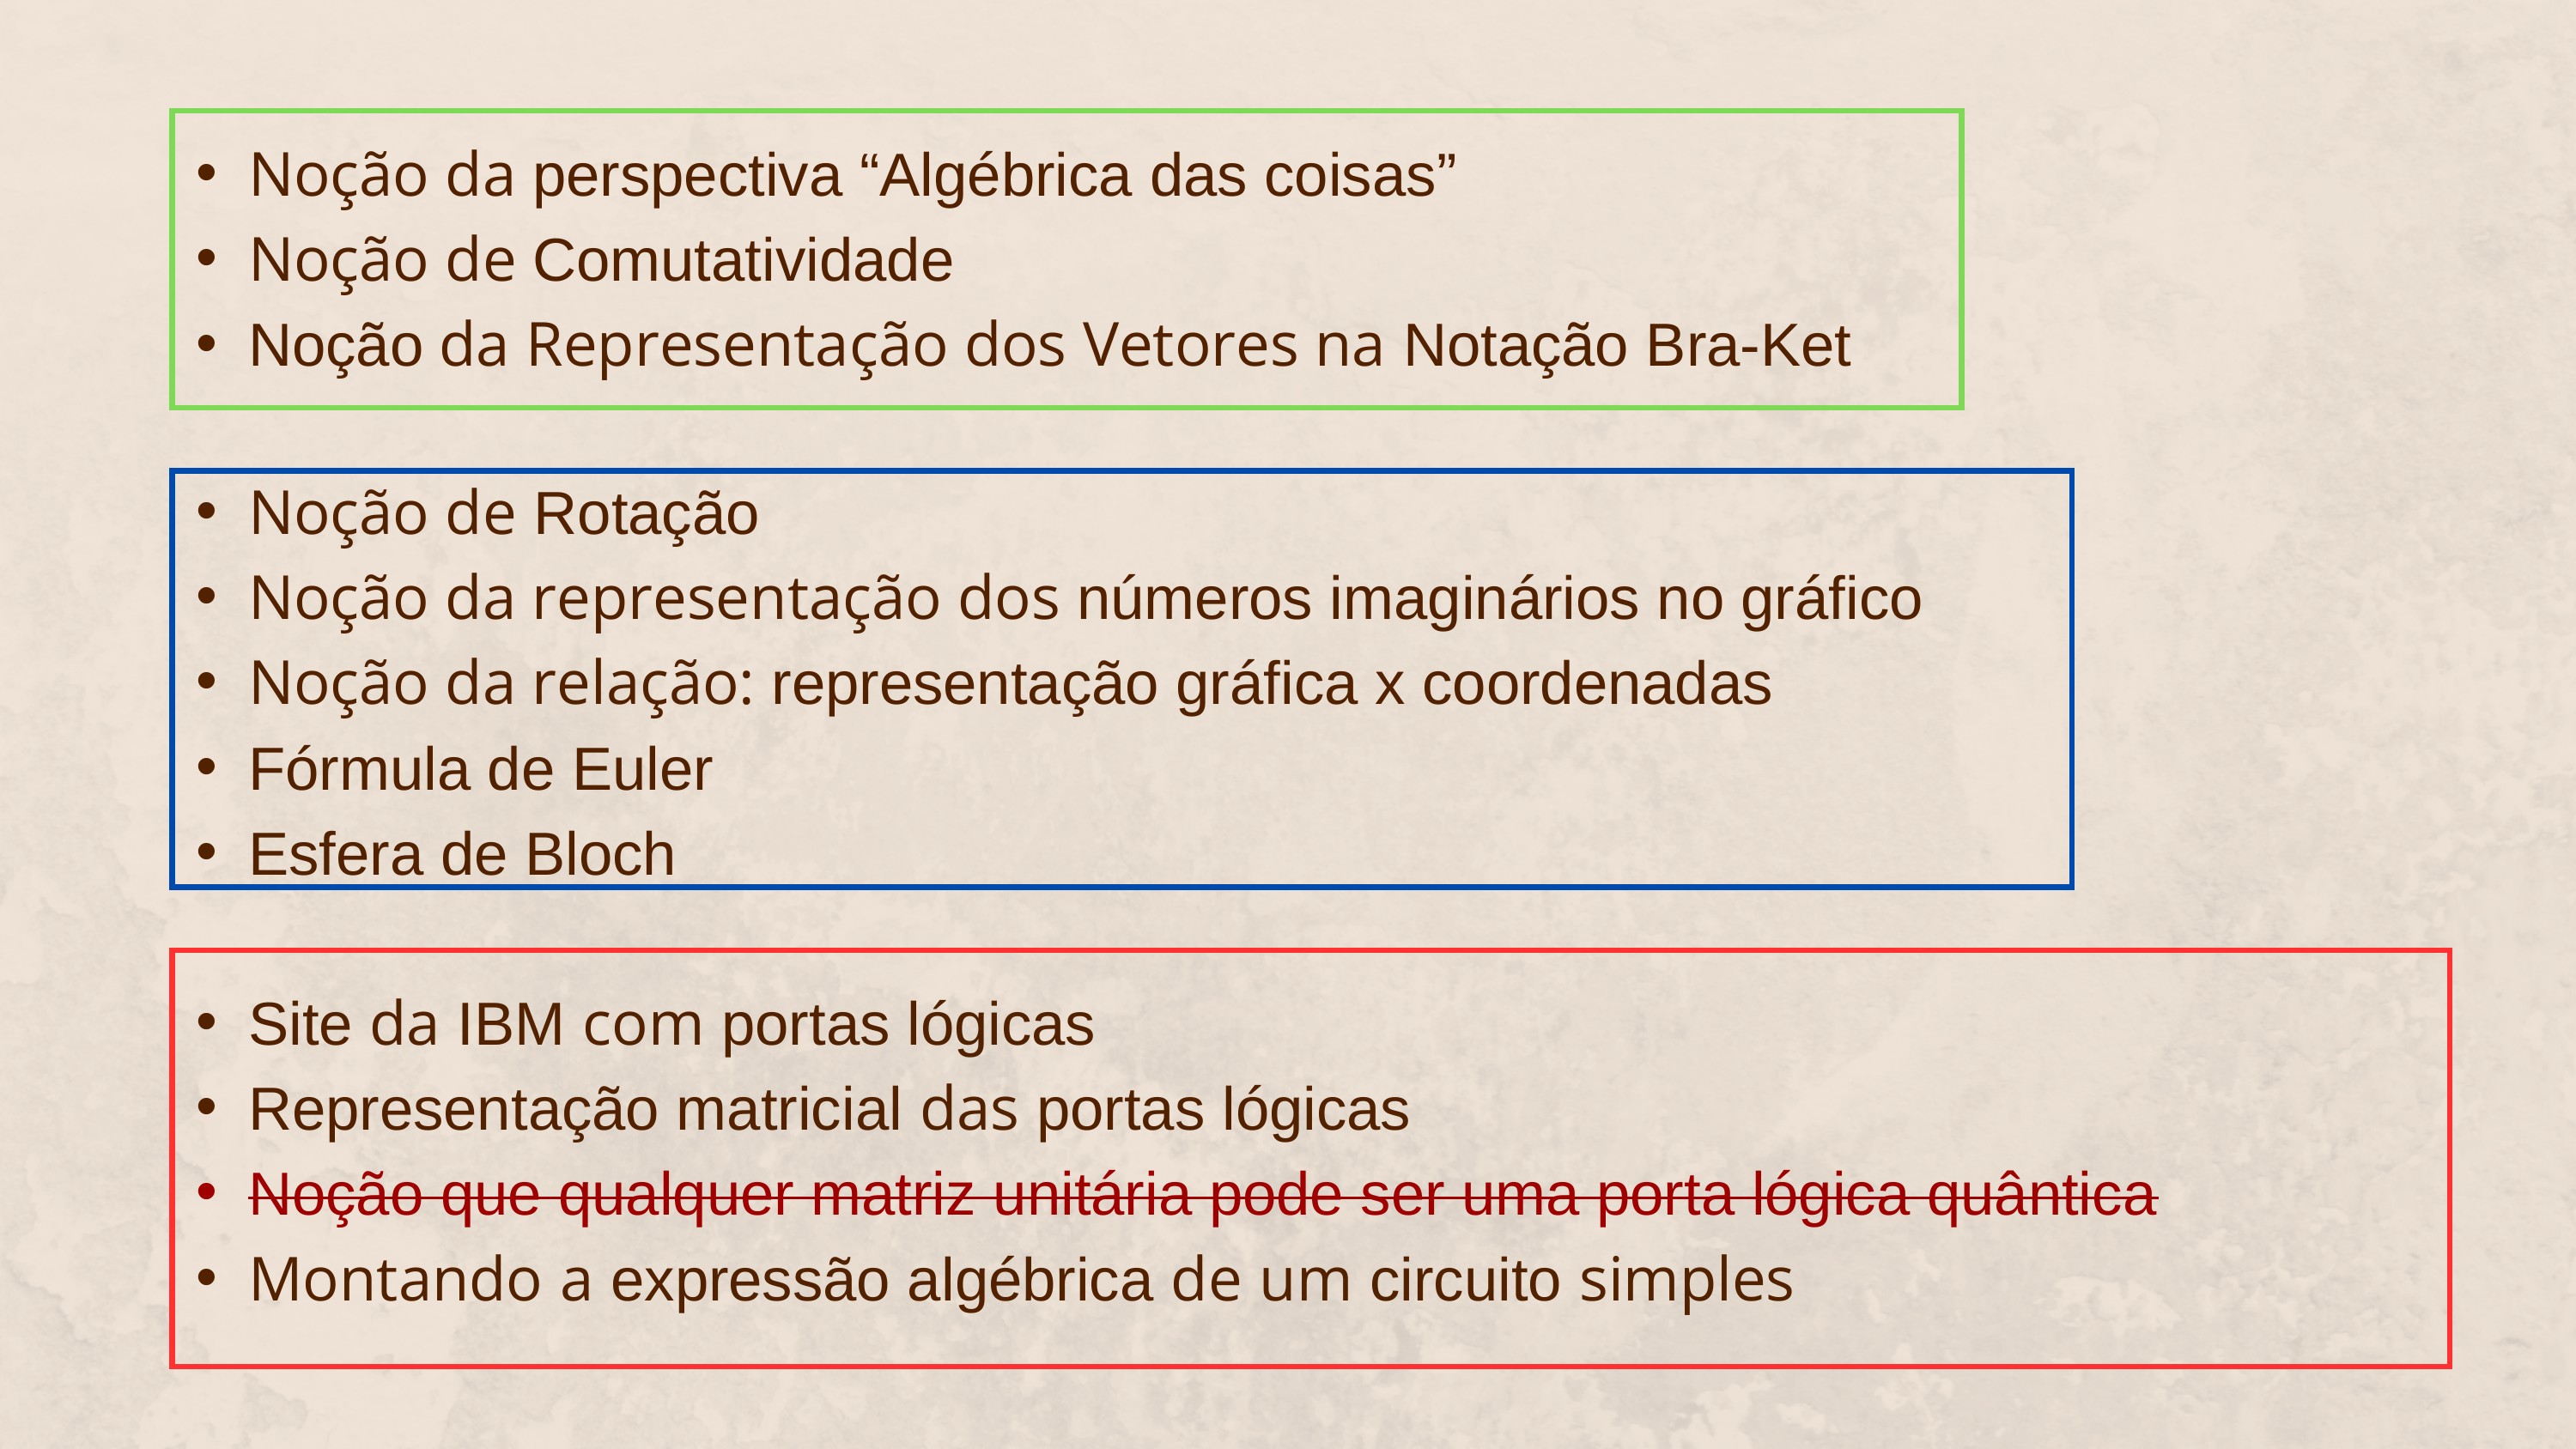

Noção da perspectiva “Algébrica das coisas”
Noção de Comutatividade
Noção da Representação dos Vetores na Notação Bra-Ket
Noção de Rotação
Noção da representação dos números imaginários no gráfico
Noção da relação: representação gráfica x coordenadas
Fórmula de Euler
Esfera de Bloch

Site da IBM com portas lógicas
Representação matricial das portas lógicas
Noção que qualquer matriz unitária pode ser uma porta lógica quântica
Montando a expressão algébrica de um circuito simples